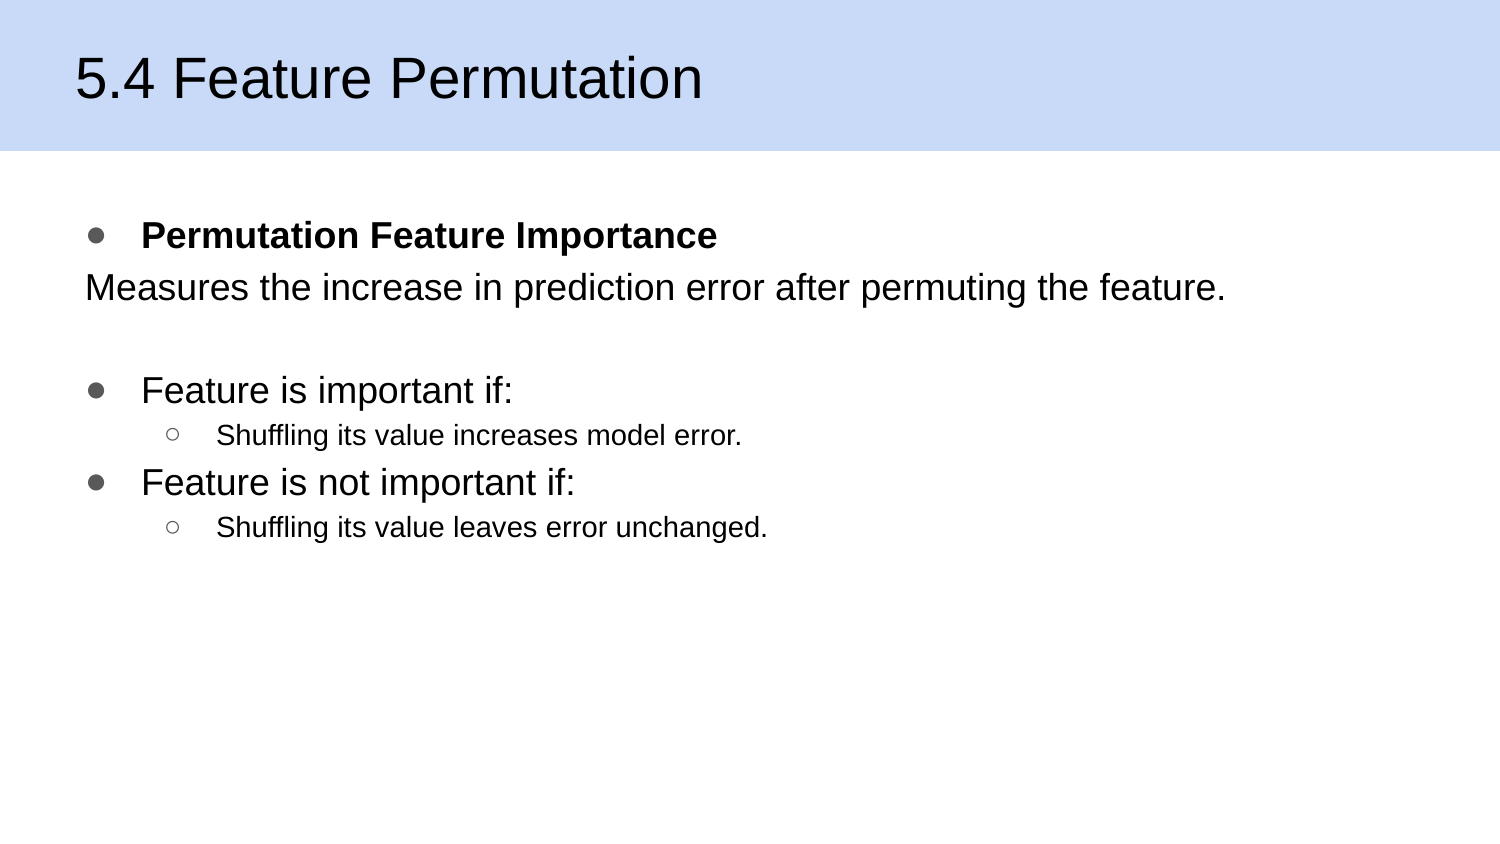

5.4 Feature Permutation
Permutation Feature Importance
Measures the increase in prediction error after permuting the feature.

Feature is important if:
Shuffling its value increases model error.
Feature is not important if:
Shuffling its value leaves error unchanged.